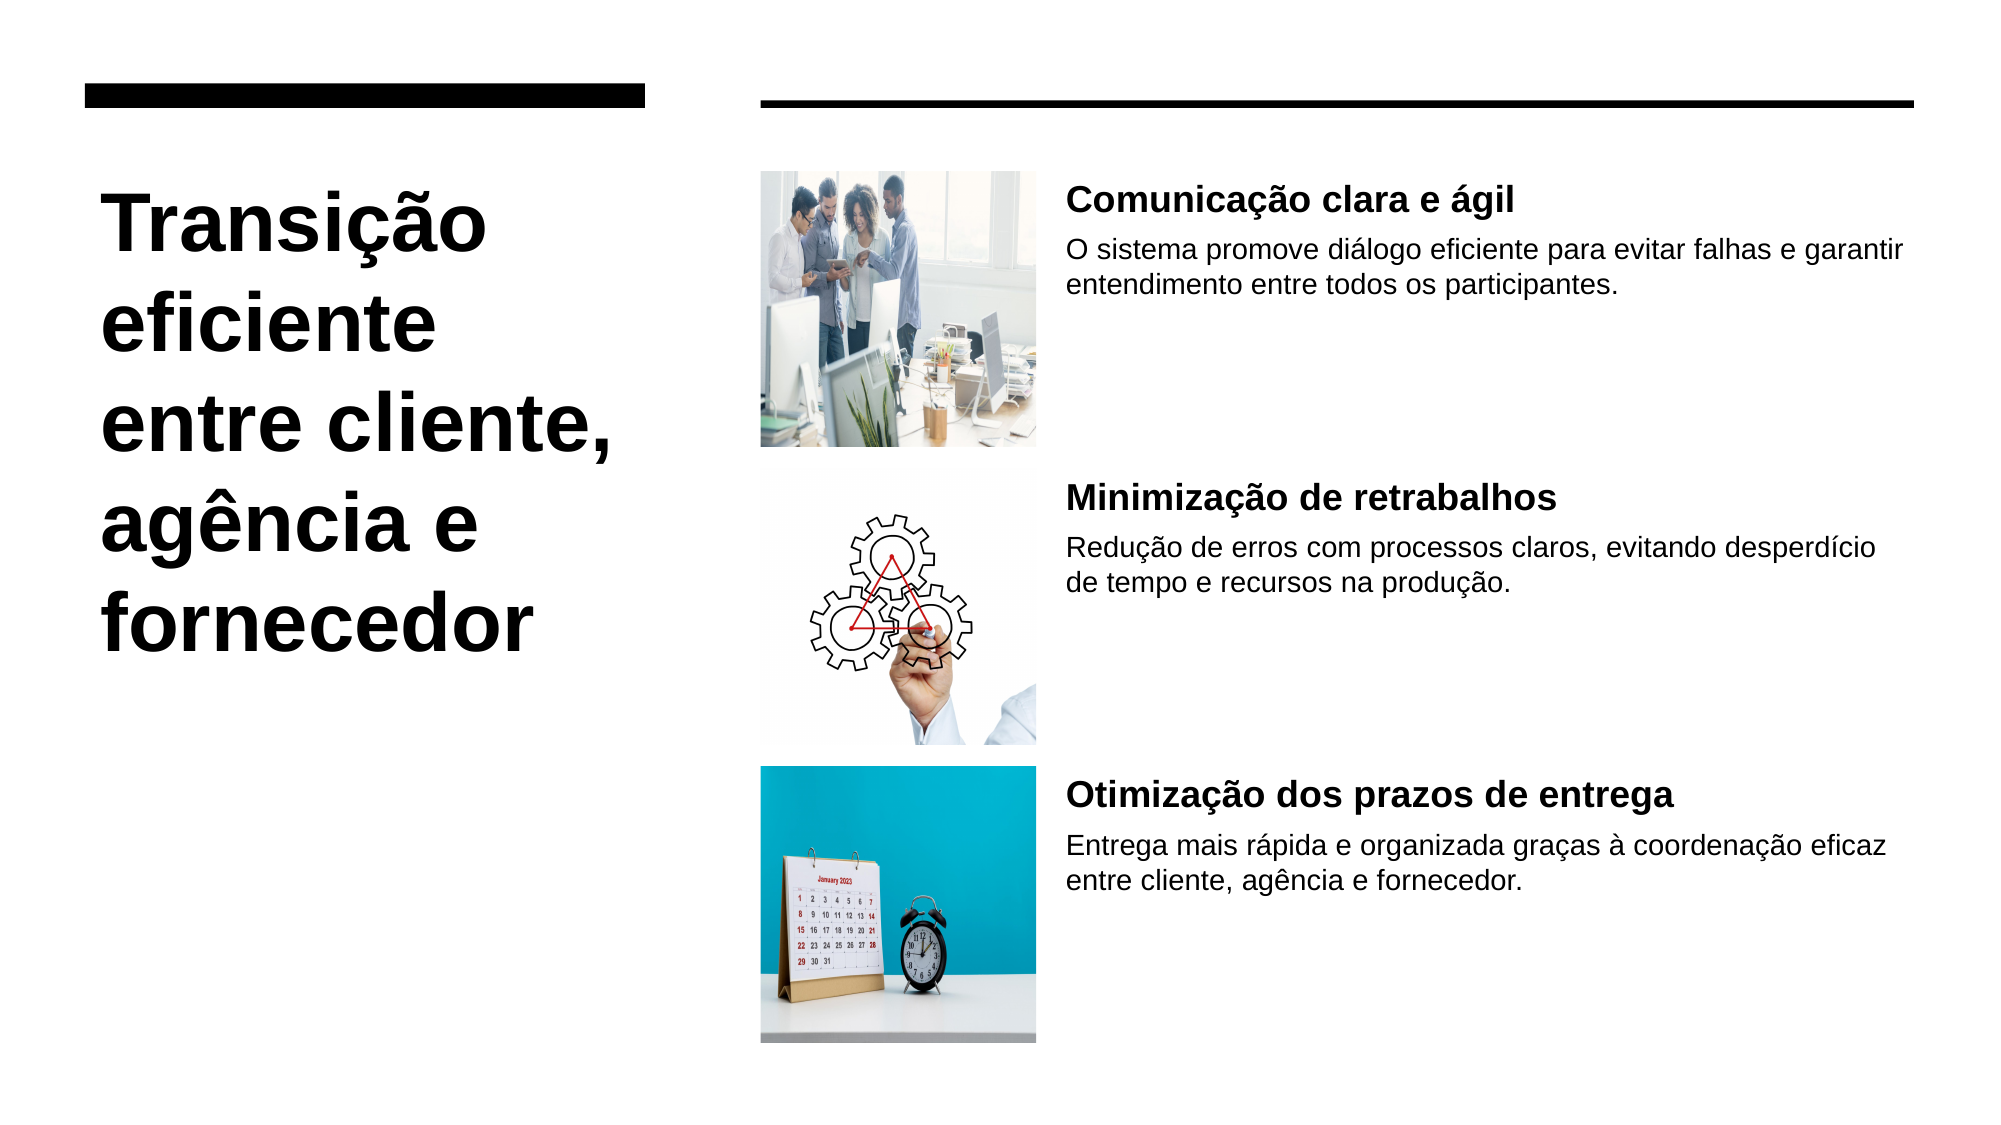

# Transição eficiente entre cliente, agência e fornecedor
Comunicação clara e ágil
O sistema promove diálogo eficiente para evitar falhas e garantir entendimento entre todos os participantes.
Minimização de retrabalhos
Redução de erros com processos claros, evitando desperdício de tempo e recursos na produção.
Otimização dos prazos de entrega
Entrega mais rápida e organizada graças à coordenação eficaz entre cliente, agência e fornecedor.